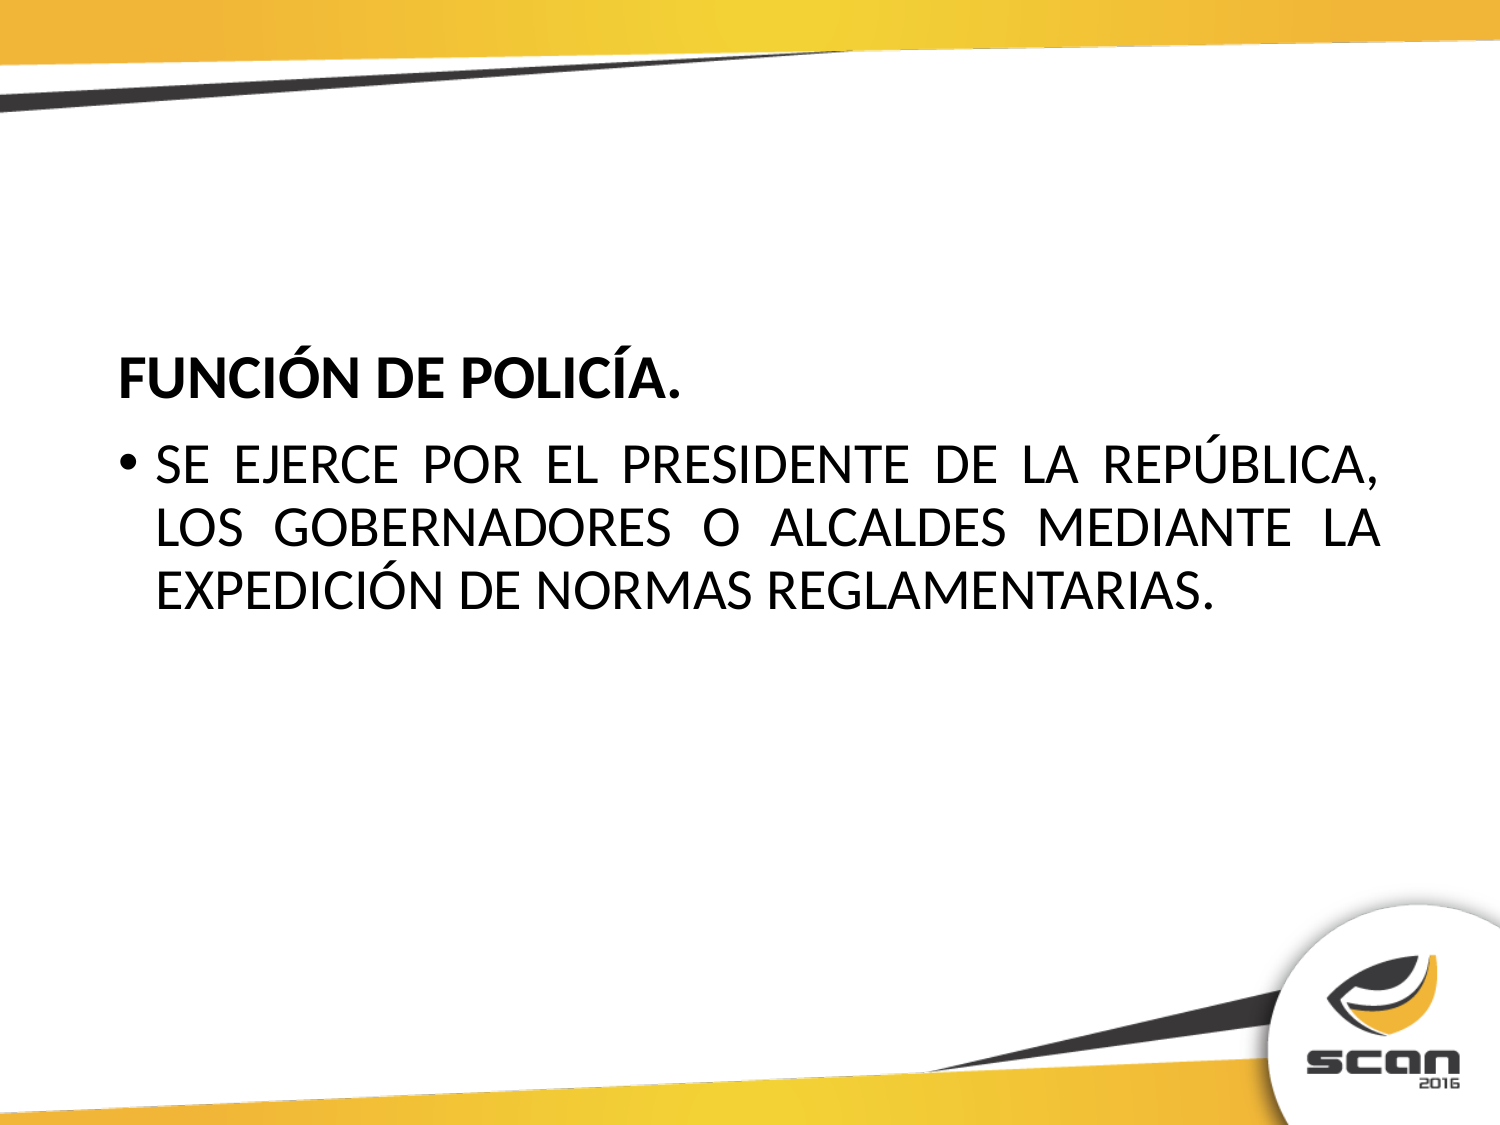

FUNCIÓN DE POLICÍA.
SE EJERCE POR EL PRESIDENTE DE LA REPÚBLICA, LOS GOBERNADORES O ALCALDES MEDIANTE LA EXPEDICIÓN DE NORMAS REGLAMENTARIAS.